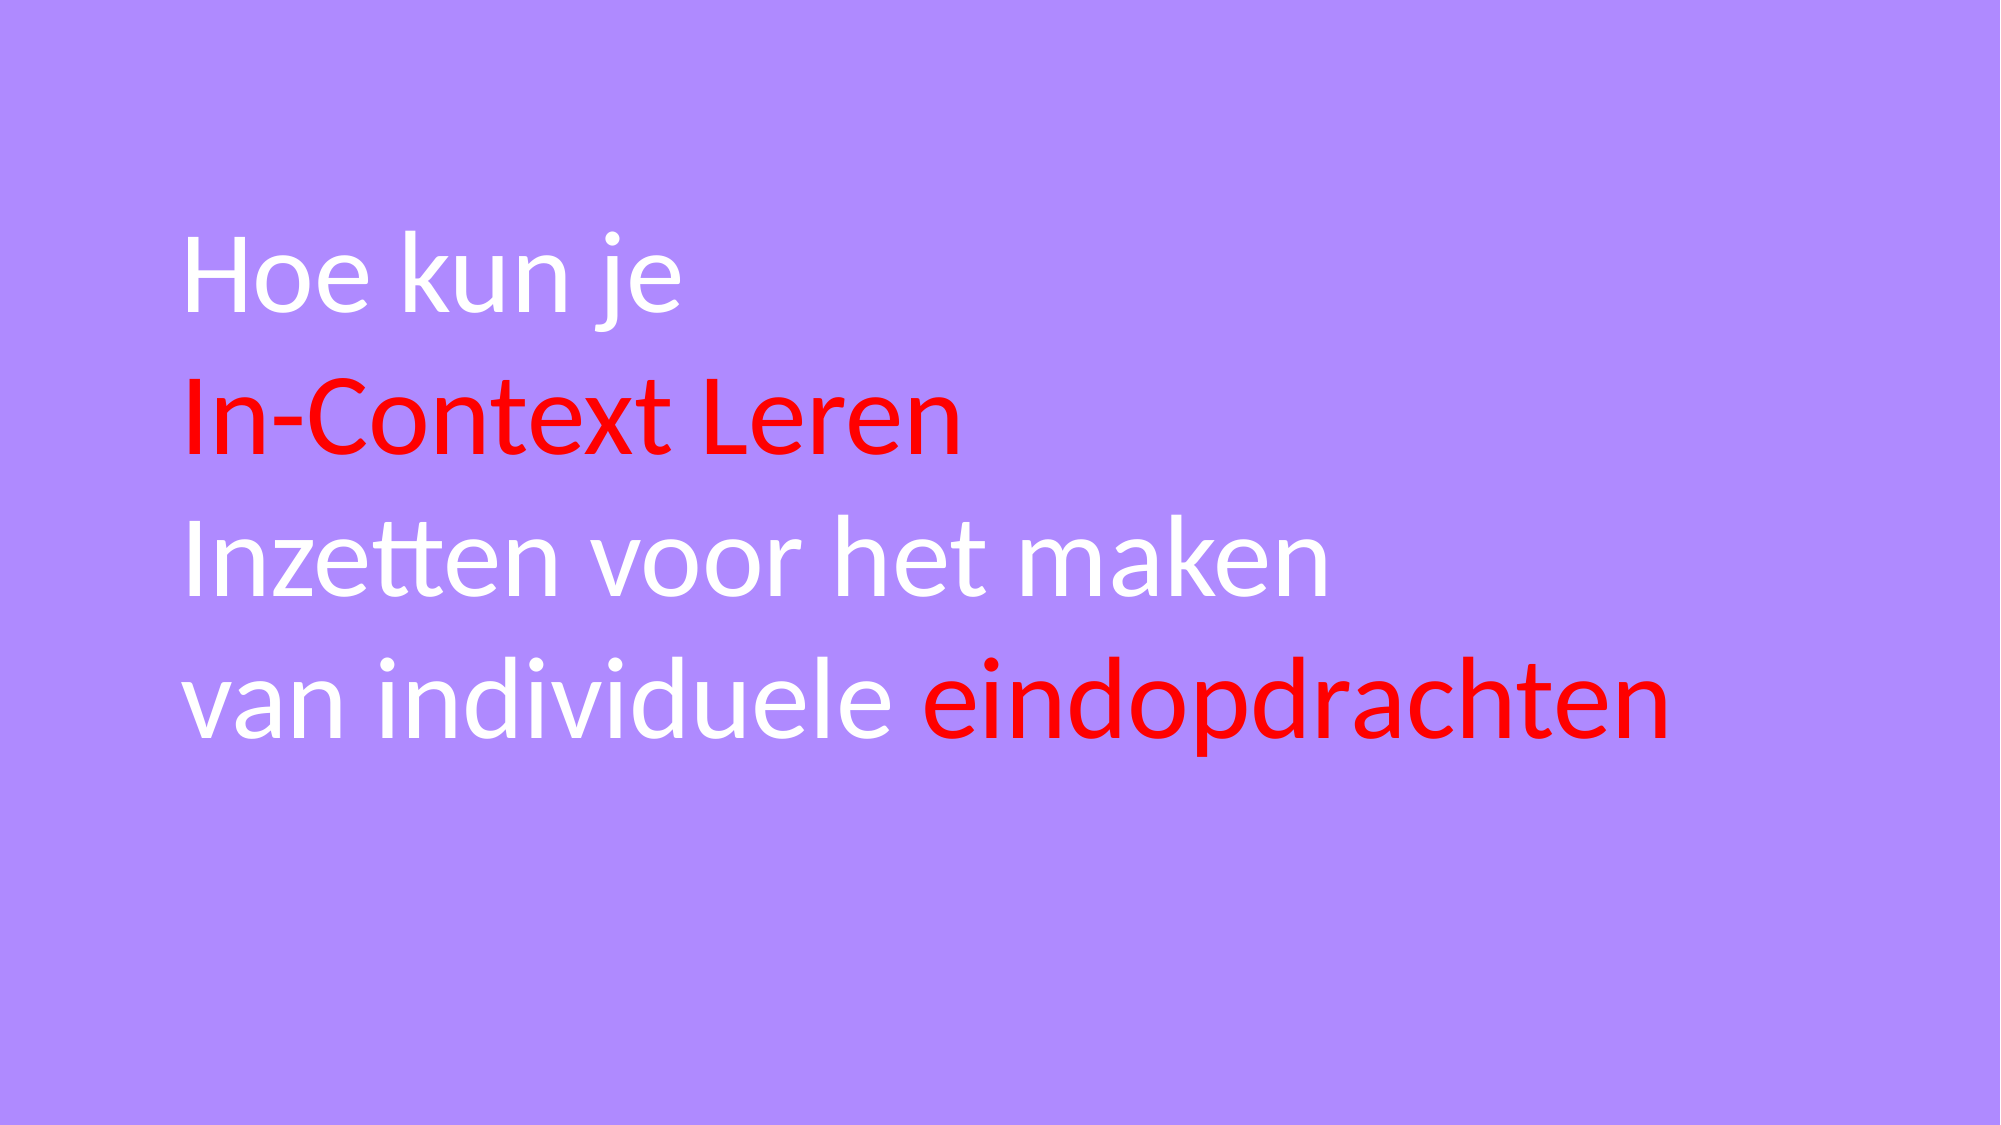

Hoe kun je
In-Context Leren
Inzetten voor het maken
van individuele eindopdrachten